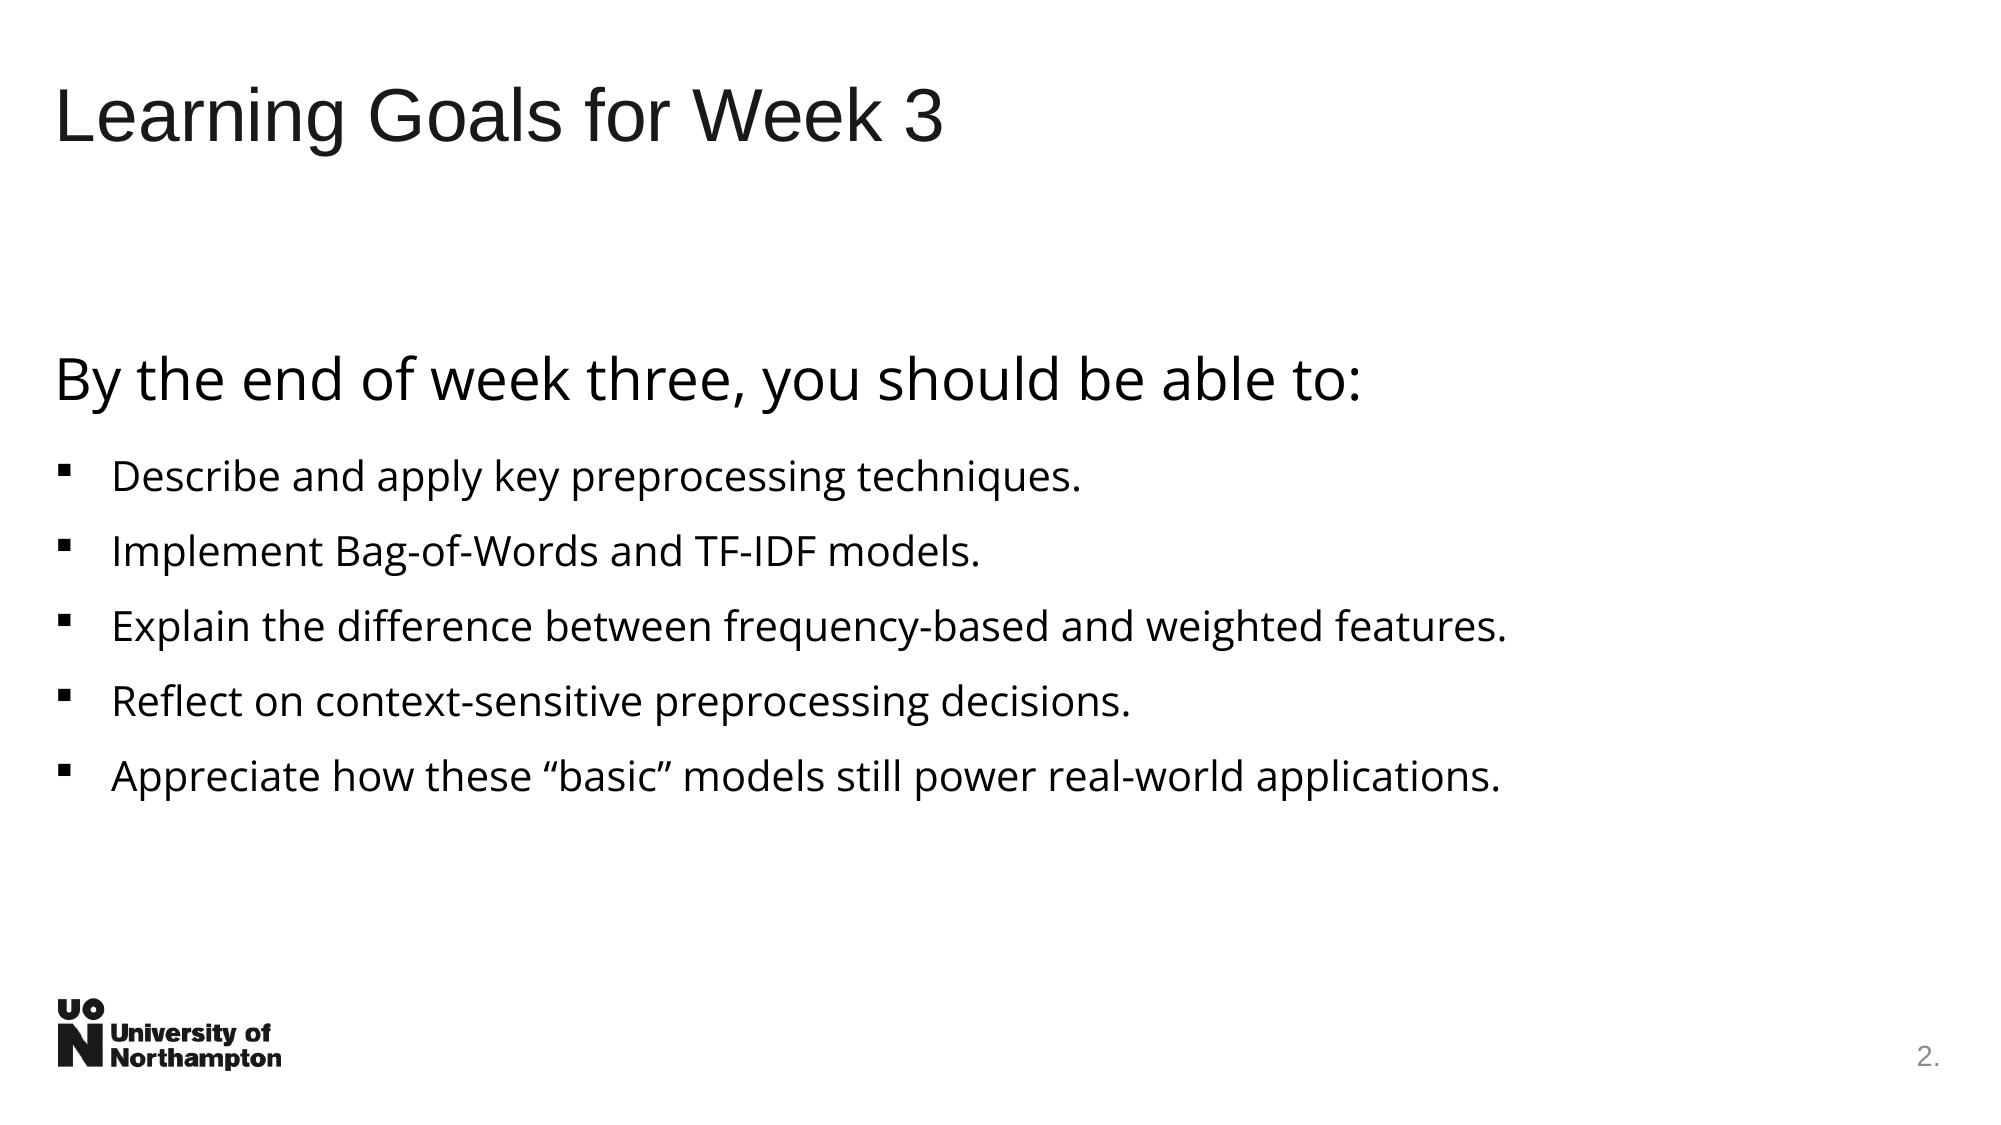

# Learning Goals for Week 3

By the end of week three, you should be able to:
Describe and apply key preprocessing techniques.
Implement Bag-of-Words and TF-IDF models.
Explain the difference between frequency-based and weighted features.
Reflect on context-sensitive preprocessing decisions.
Appreciate how these “basic” models still power real-world applications.
2.